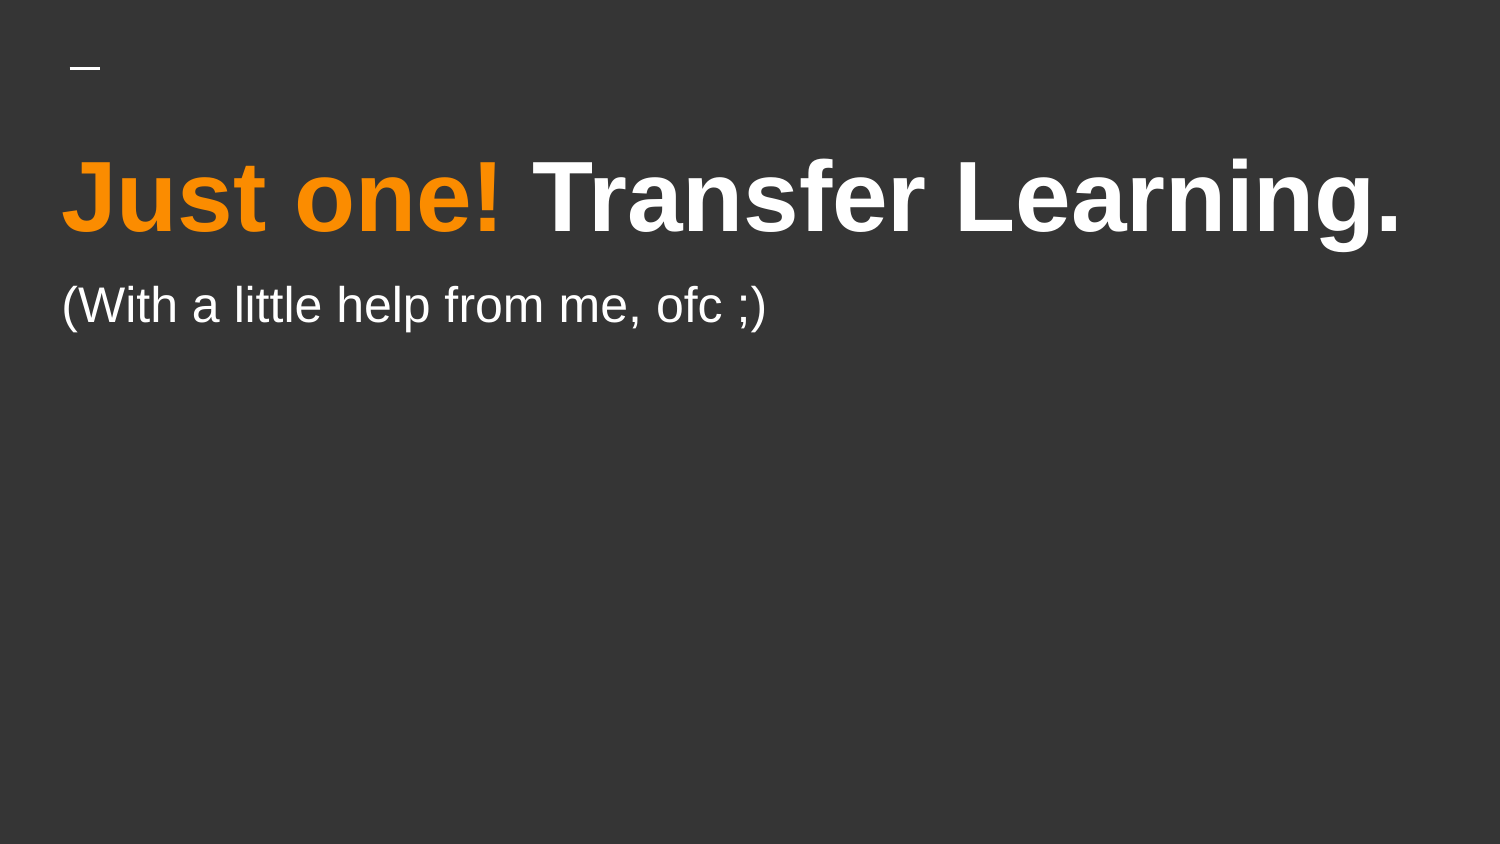

# Just one! Transfer Learning.
(With a little help from me, ofc ;)